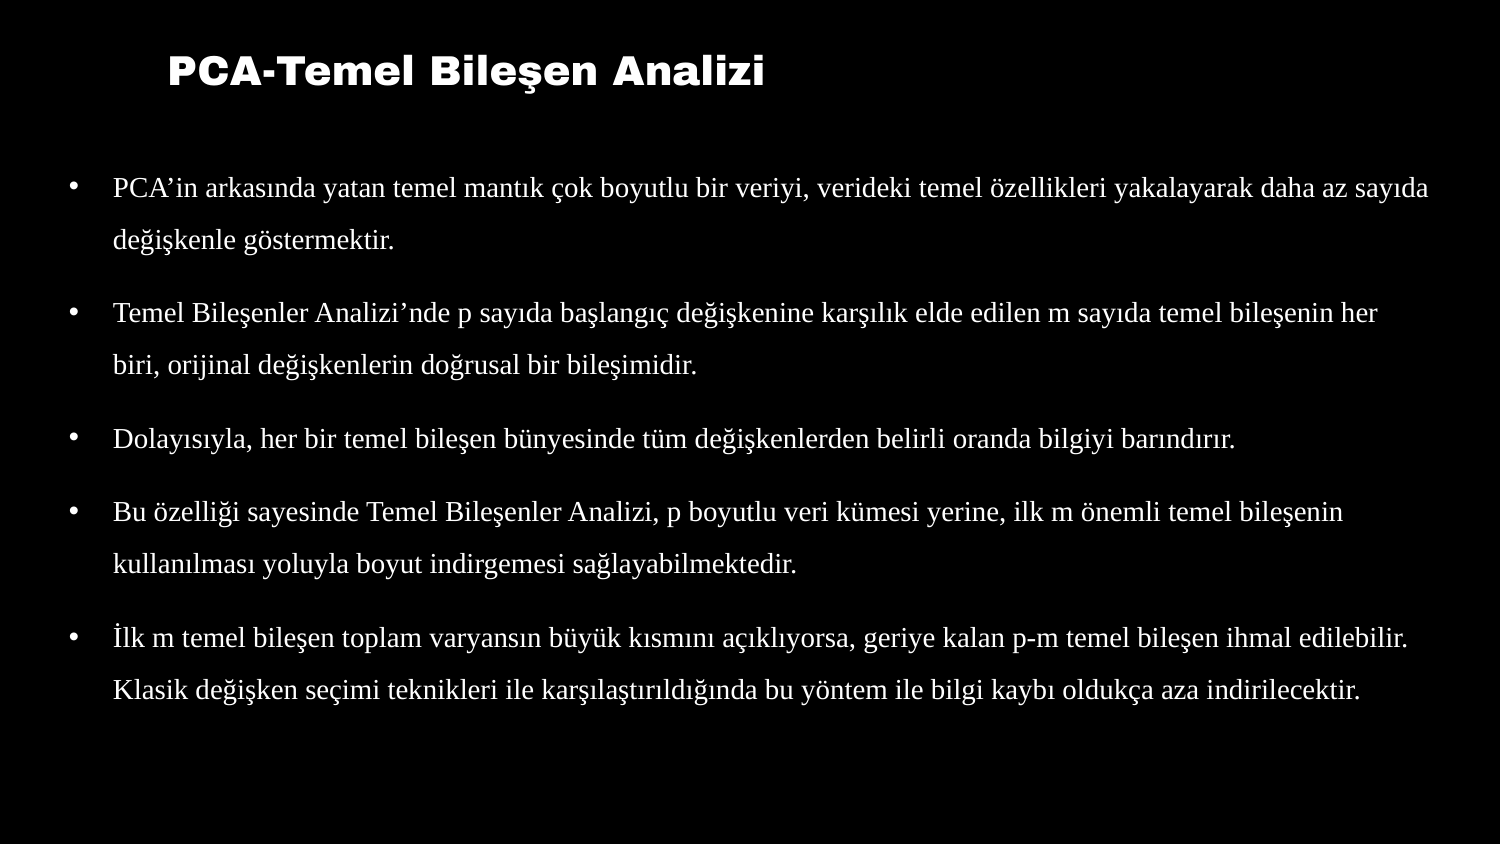

# PCA-Temel Bileşen Analizi
PCA’in arkasında yatan temel mantık çok boyutlu bir veriyi, verideki temel özellikleri yakalayarak daha az sayıda değişkenle göstermektir.
Temel Bileşenler Analizi’nde p sayıda başlangıç değişkenine karşılık elde edilen m sayıda temel bileşenin her biri, orijinal değişkenlerin doğrusal bir bileşimidir.
Dolayısıyla, her bir temel bileşen bünyesinde tüm değişkenlerden belirli oranda bilgiyi barındırır.
Bu özelliği sayesinde Temel Bileşenler Analizi, p boyutlu veri kümesi yerine, ilk m önemli temel bileşenin kullanılması yoluyla boyut indirgemesi sağlayabilmektedir.
İlk m temel bileşen toplam varyansın büyük kısmını açıklıyorsa, geriye kalan p-m temel bileşen ihmal edilebilir.  Klasik değişken seçimi teknikleri ile karşılaştırıldığında bu yöntem ile bilgi kaybı oldukça aza indirilecektir.